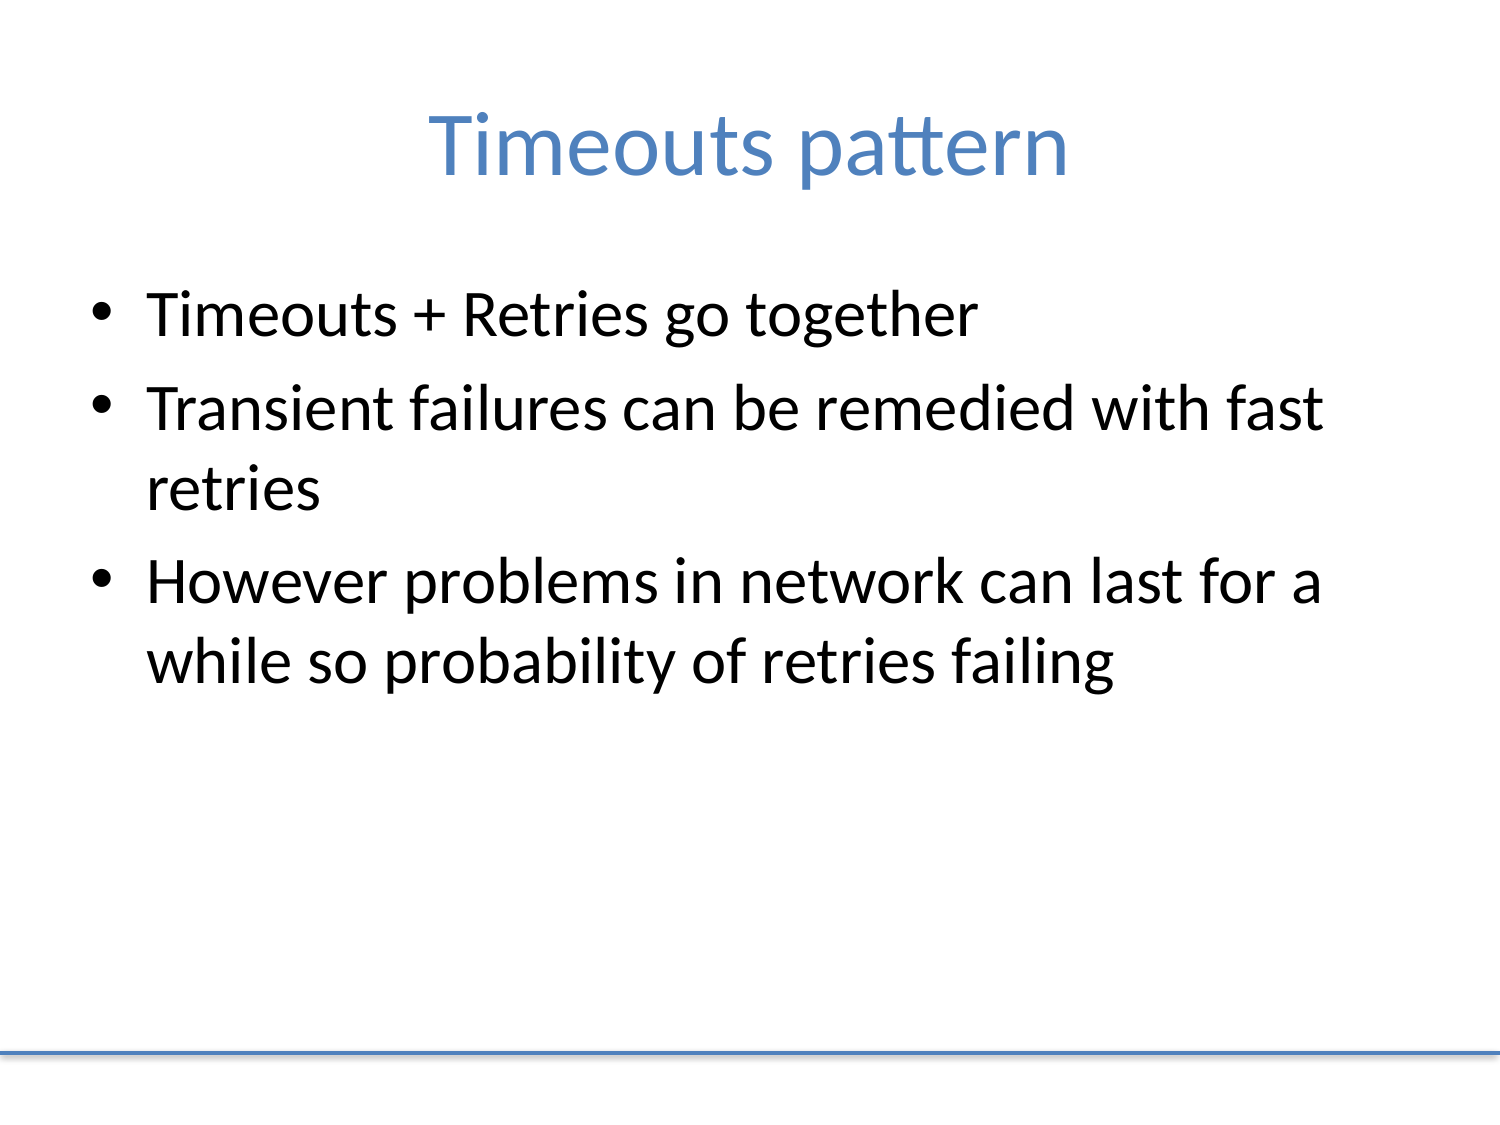

# Timeouts pattern
Timeouts + Retries go together
Transient failures can be remedied with fast retries
However problems in network can last for a while so probability of retries failing